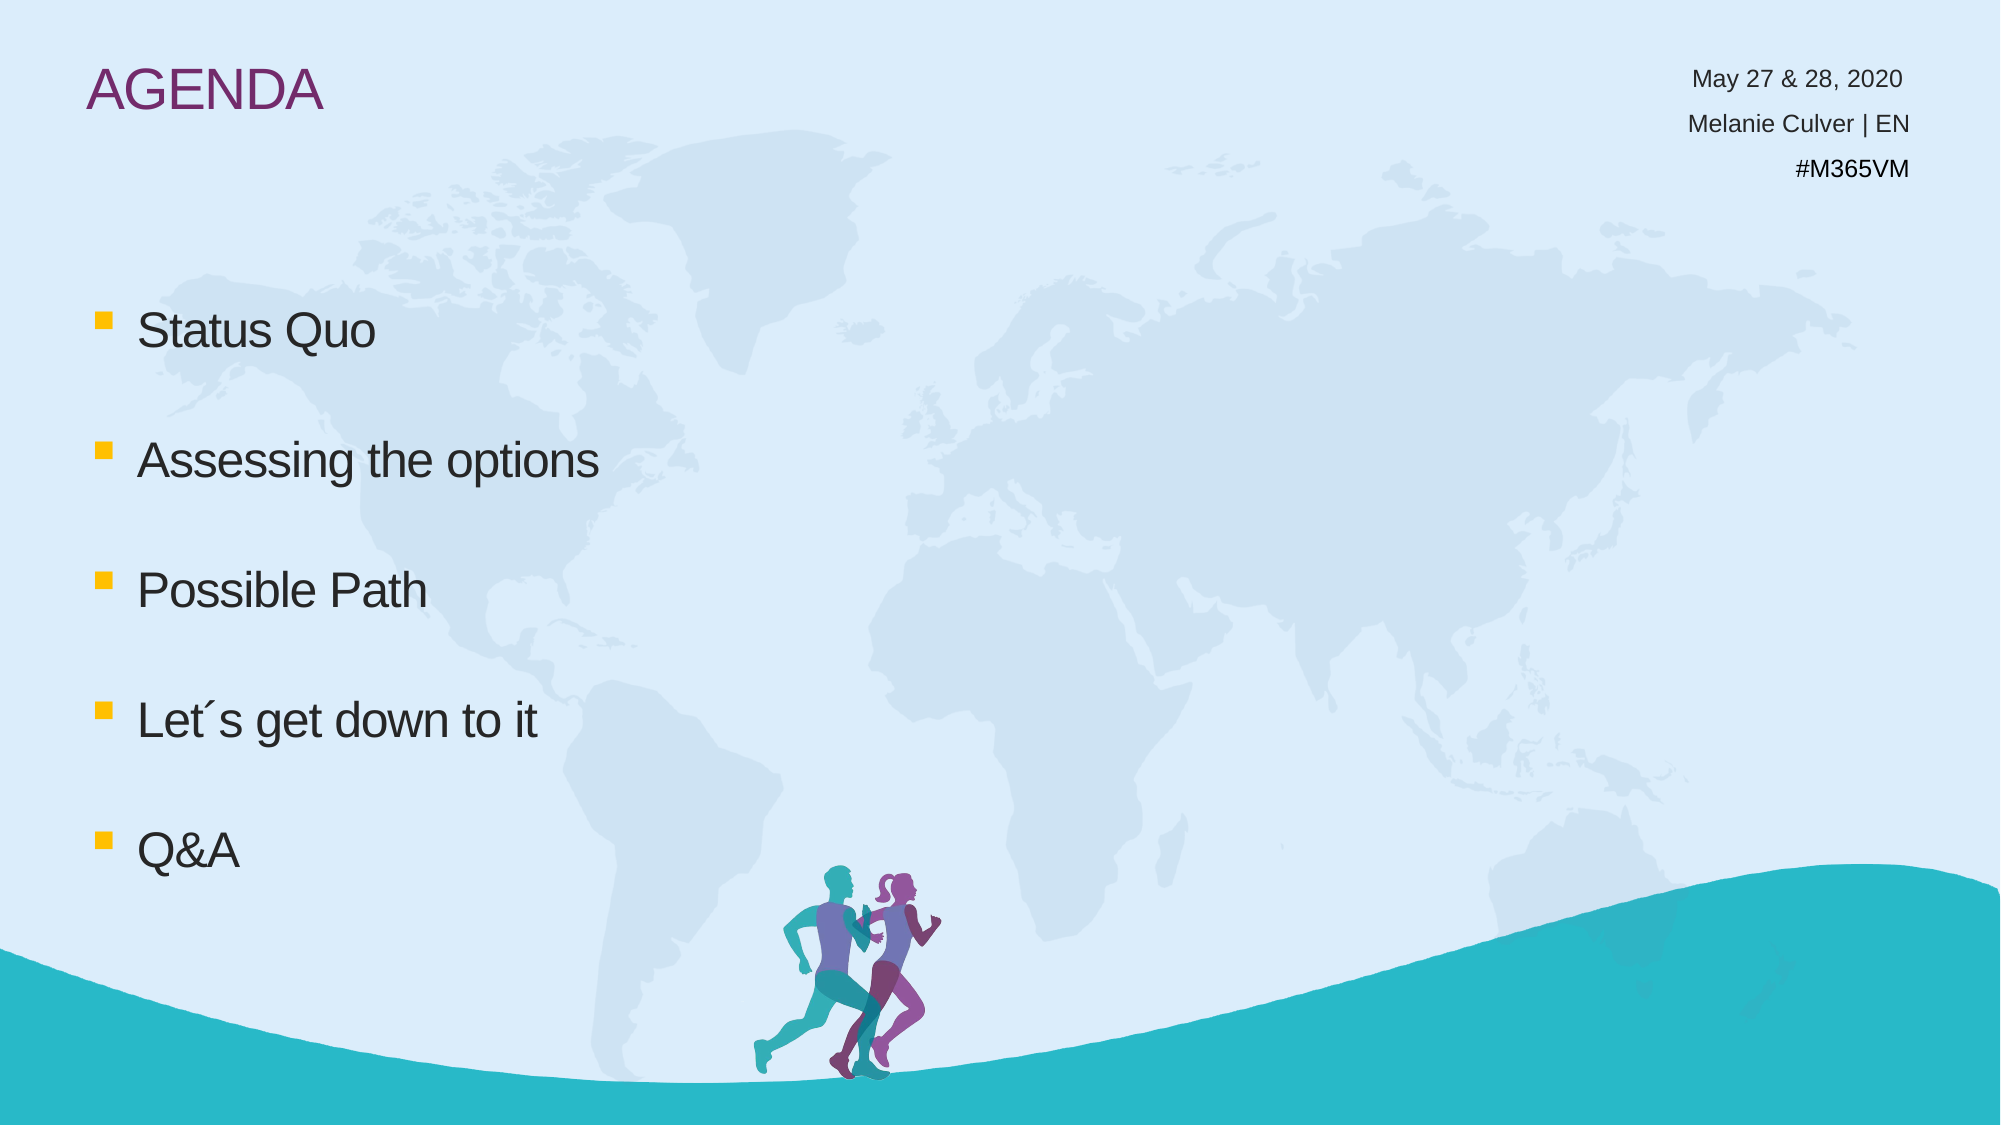

# Agenda
Status Quo
Assessing the options
Possible Path
Let´s get down to it
Q&A